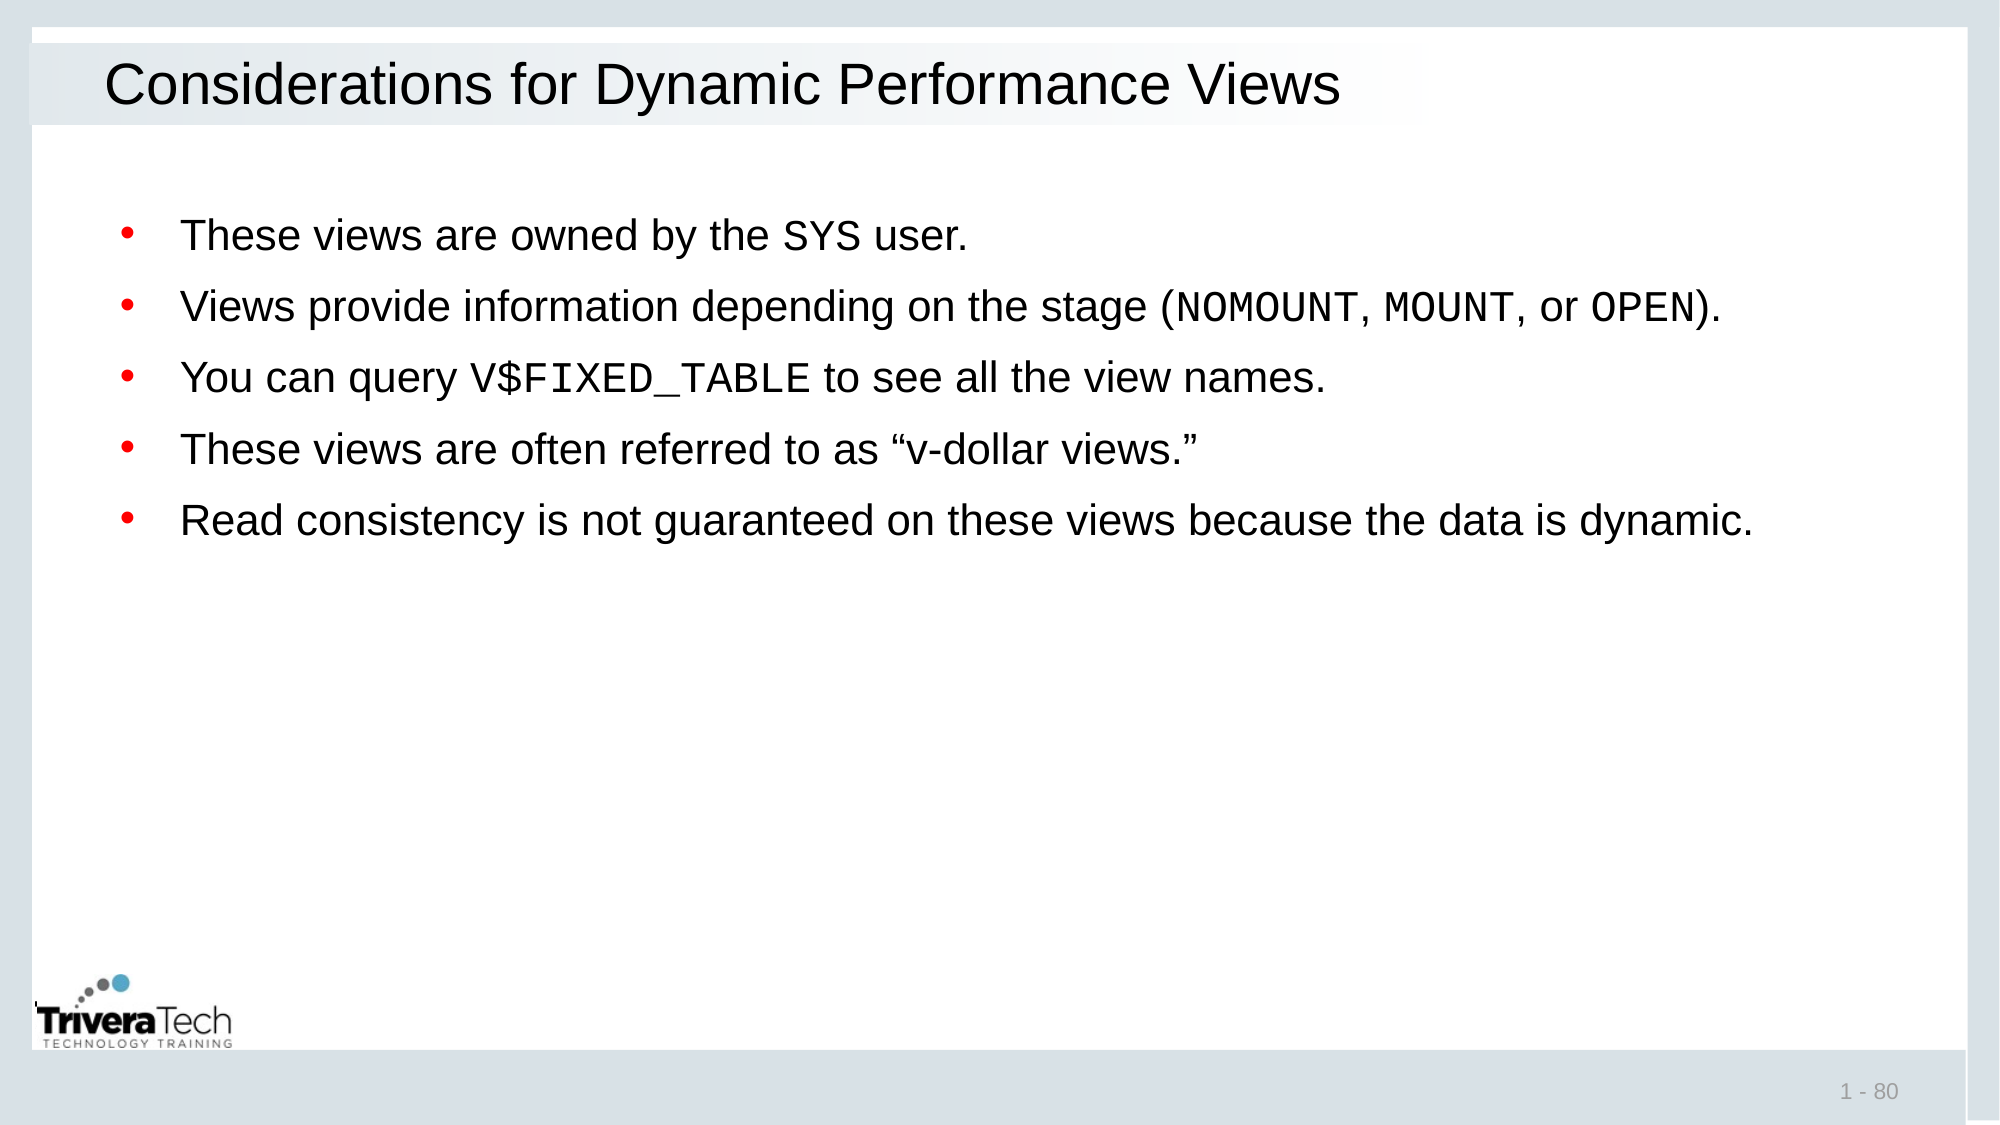

# Considerations for Dynamic Performance Views
These views are owned by the SYS user.
Views provide information depending on the stage (NOMOUNT, MOUNT, or OPEN).
You can query V$FIXED_TABLE to see all the view names.
These views are often referred to as “v-dollar views.”
Read consistency is not guaranteed on these views because the data is dynamic.